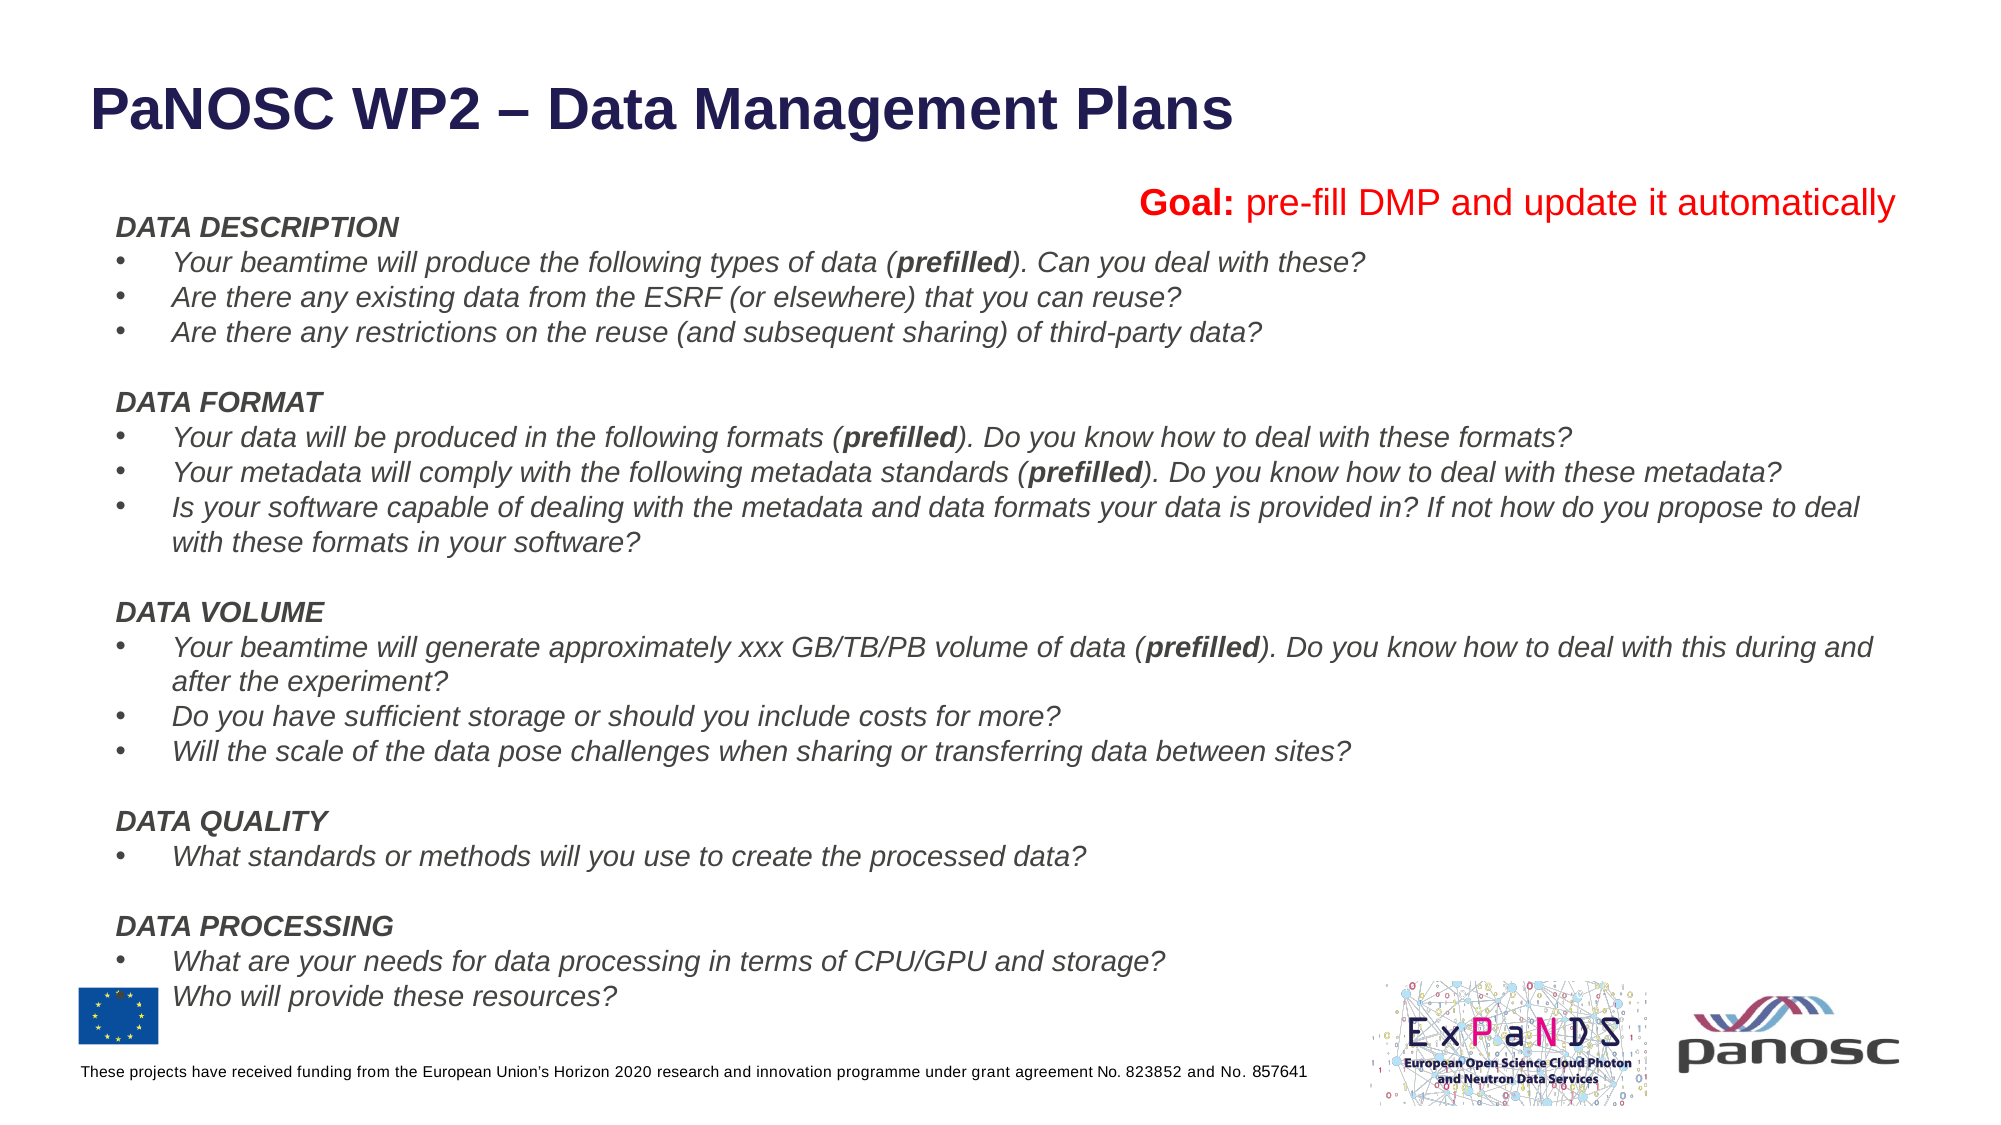

# PaNOSC WP2 – Data Management Plans
Goal: pre-fill DMP and update it automatically
DATA DESCRIPTION
Your beamtime will produce the following types of data (prefilled). Can you deal with these?
Are there any existing data from the ESRF (or elsewhere) that you can reuse?
Are there any restrictions on the reuse (and subsequent sharing) of third-party data?

DATA FORMAT
Your data will be produced in the following formats (prefilled). Do you know how to deal with these formats?
Your metadata will comply with the following metadata standards (prefilled). Do you know how to deal with these metadata?
Is your software capable of dealing with the metadata and data formats your data is provided in? If not how do you propose to deal with these formats in your software?
DATA VOLUME
Your beamtime will generate approximately xxx GB/TB/PB volume of data (prefilled). Do you know how to deal with this during and after the experiment?
Do you have sufficient storage or should you include costs for more?
Will the scale of the data pose challenges when sharing or transferring data between sites?
DATA QUALITY
What standards or methods will you use to create the processed data?
DATA PROCESSING
What are your needs for data processing in terms of CPU/GPU and storage?
Who will provide these resources?